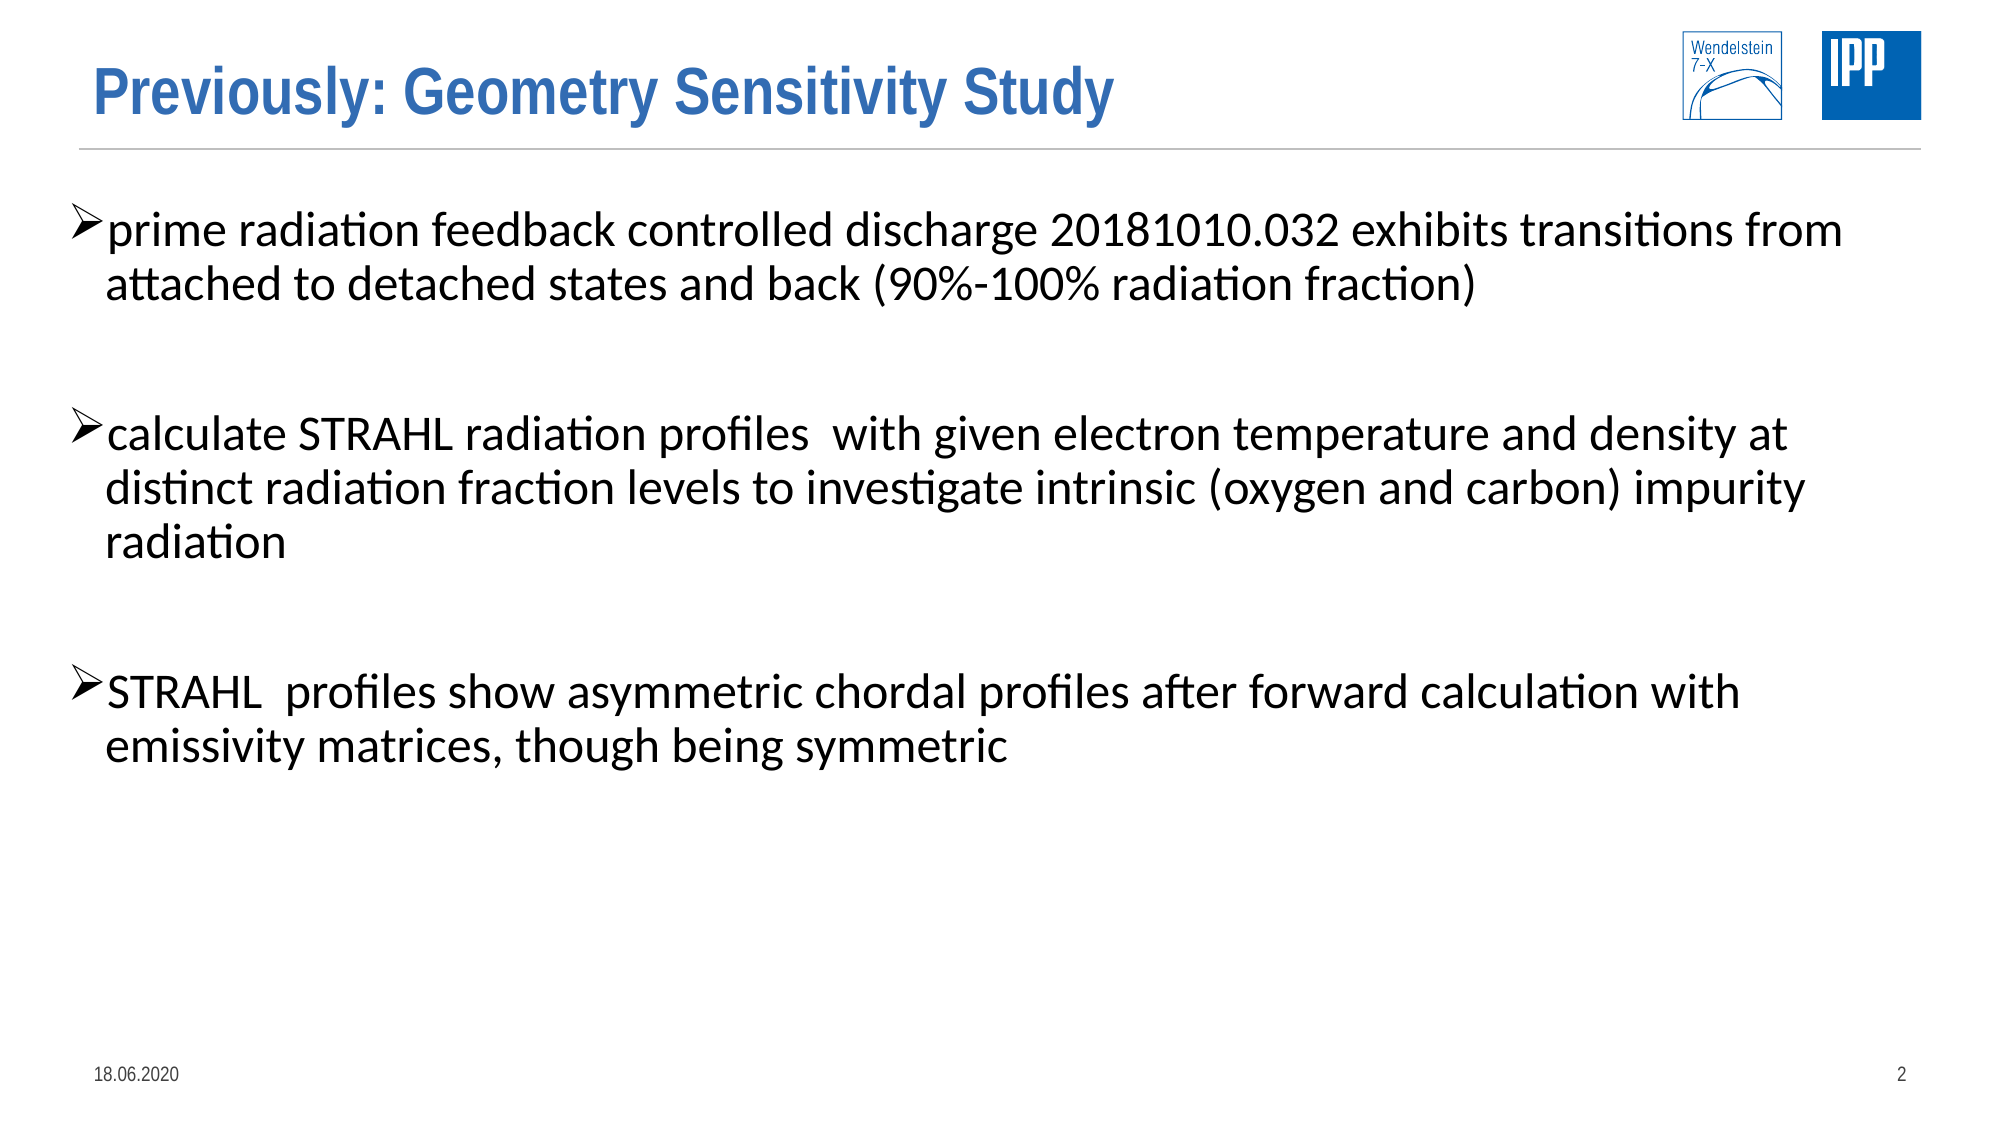

# Previously: Geometry Sensitivity Study
prime radiation feedback controlled discharge 20181010.032 exhibits transitions from attached to detached states and back (90%-100% radiation fraction)

calculate STRAHL radiation profiles  with given electron temperature and density at distinct radiation fraction levels to investigate intrinsic (oxygen and carbon) impurity radiation

STRAHL  profiles show asymmetric chordal profiles after forward calculation with emissivity matrices, though being symmetric

18.06.2020

2